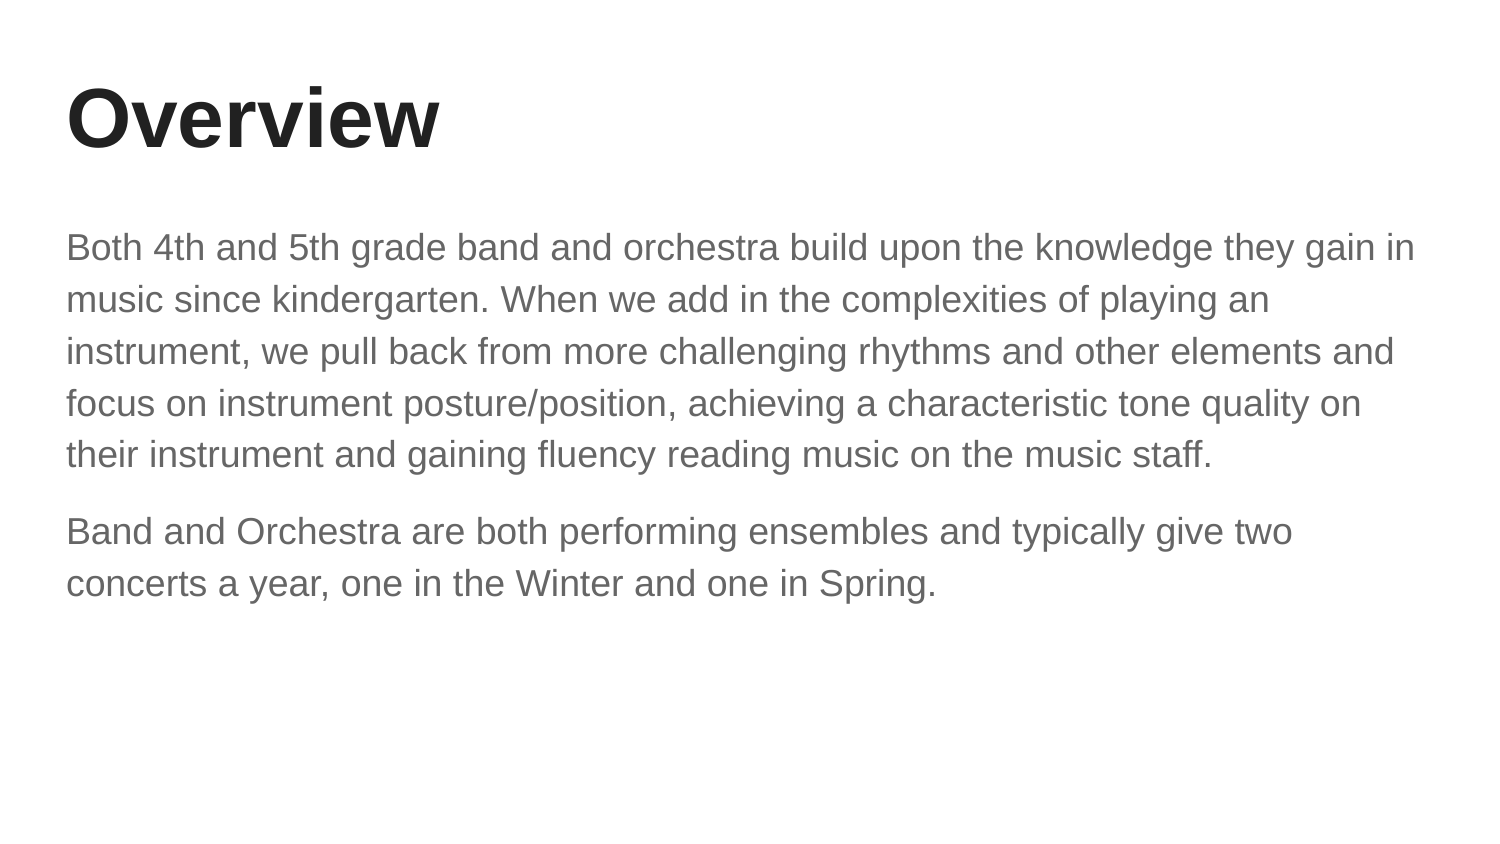

# Overview
Both 4th and 5th grade band and orchestra build upon the knowledge they gain in music since kindergarten. When we add in the complexities of playing an instrument, we pull back from more challenging rhythms and other elements and focus on instrument posture/position, achieving a characteristic tone quality on their instrument and gaining fluency reading music on the music staff.
Band and Orchestra are both performing ensembles and typically give two concerts a year, one in the Winter and one in Spring.